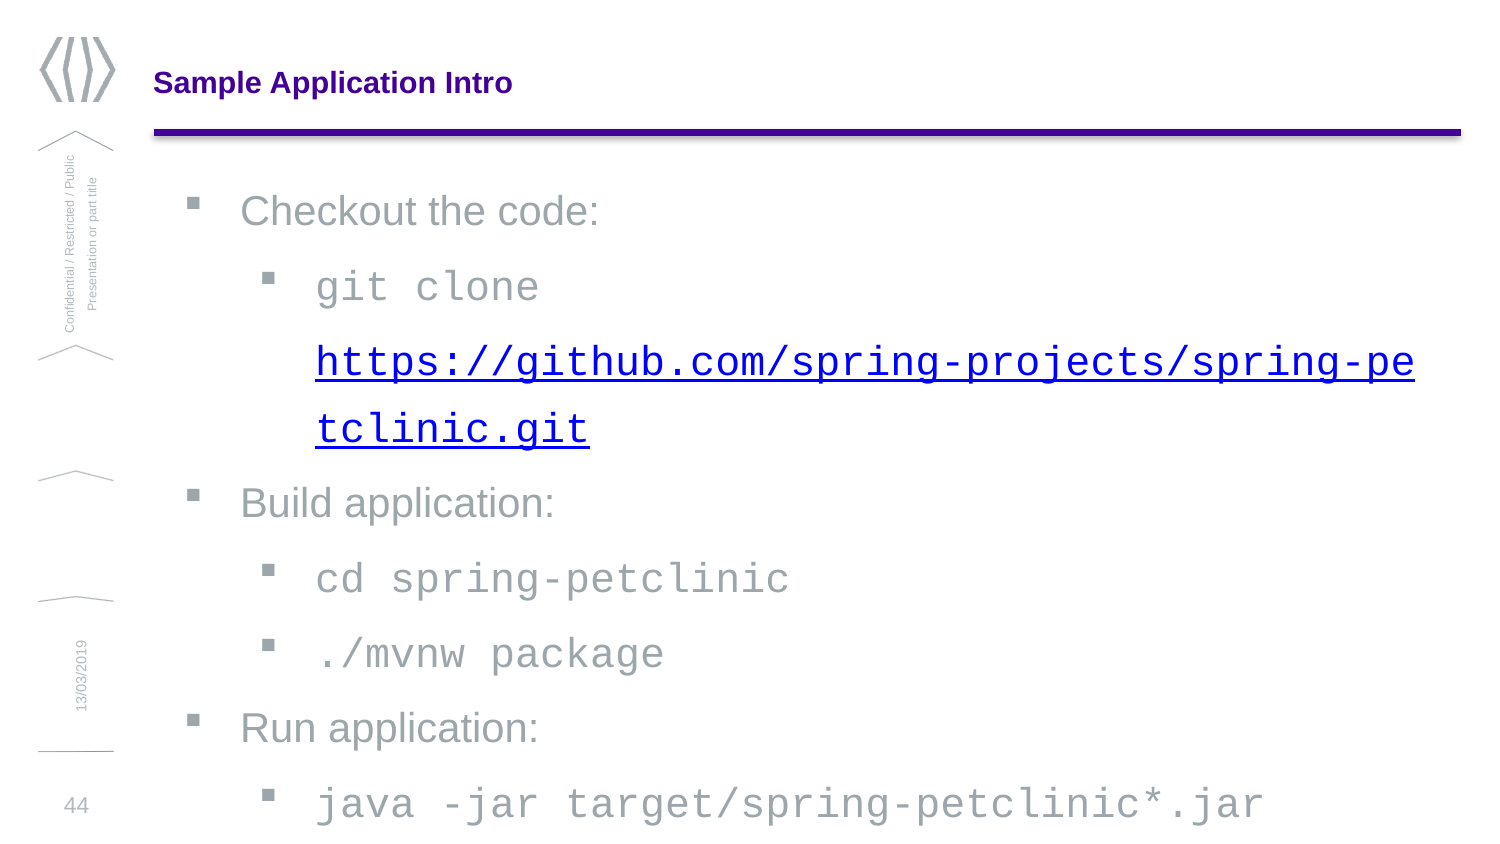

# Sample Application Intro
Checkout the code:
git clone https://github.com/spring-projects/spring-petclinic.git
Build application:
cd spring-petclinic
./mvnw package
Run application:
java -jar target/spring-petclinic*.jar
Confidential / Restricted / Public
Presentation or part title
13/03/2019
44